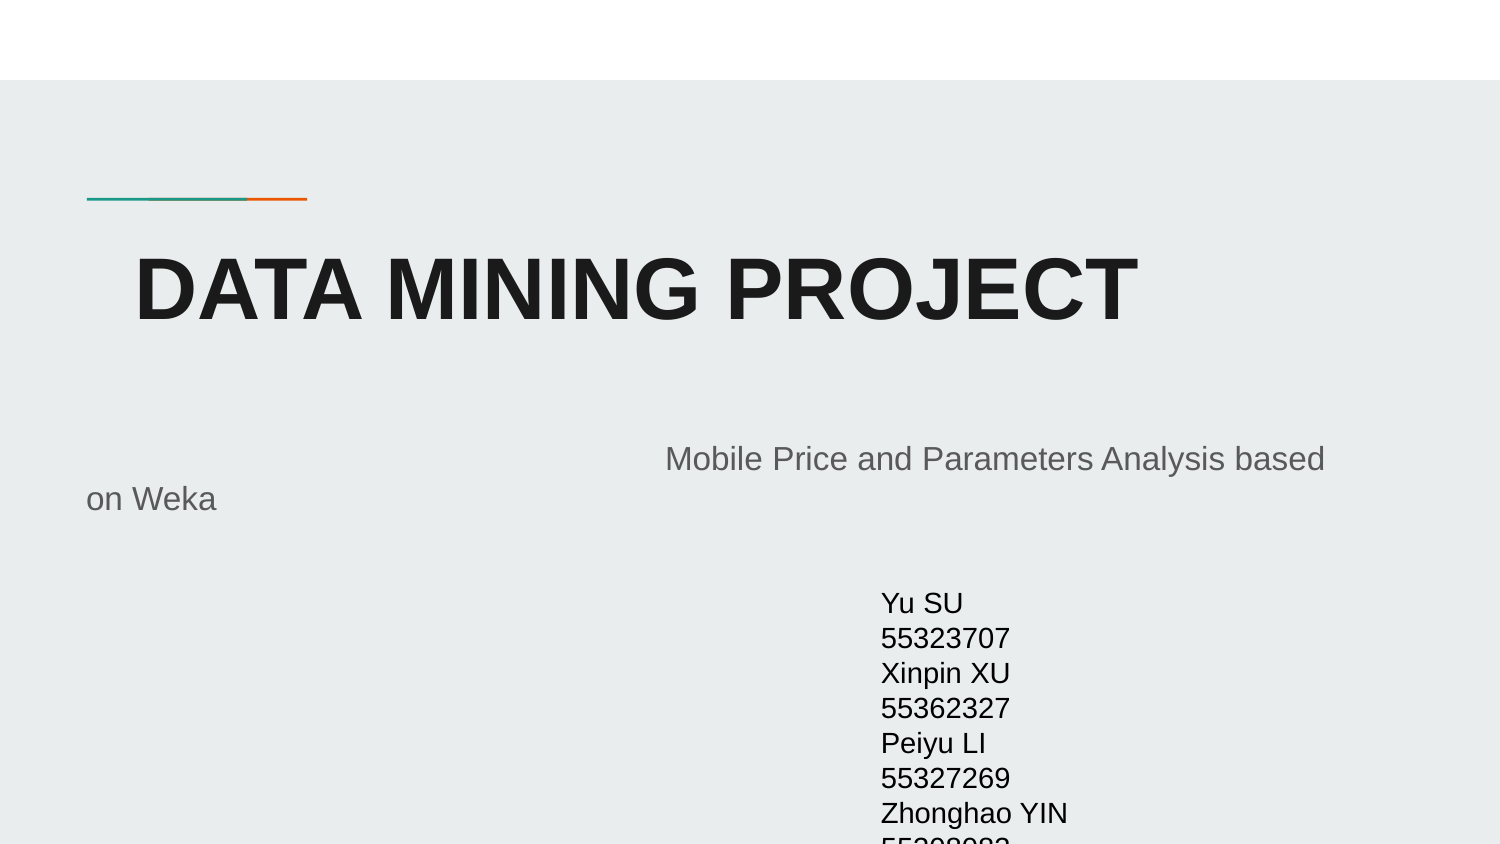

# DATA MINING PROJECT

                                                                    Mobile Price and Parameters Analysis based on Weka
Yu SU 		55323707
Xinpin XU    	55362327
Peiyu LI		55327269
Zhonghao YIN	55308083